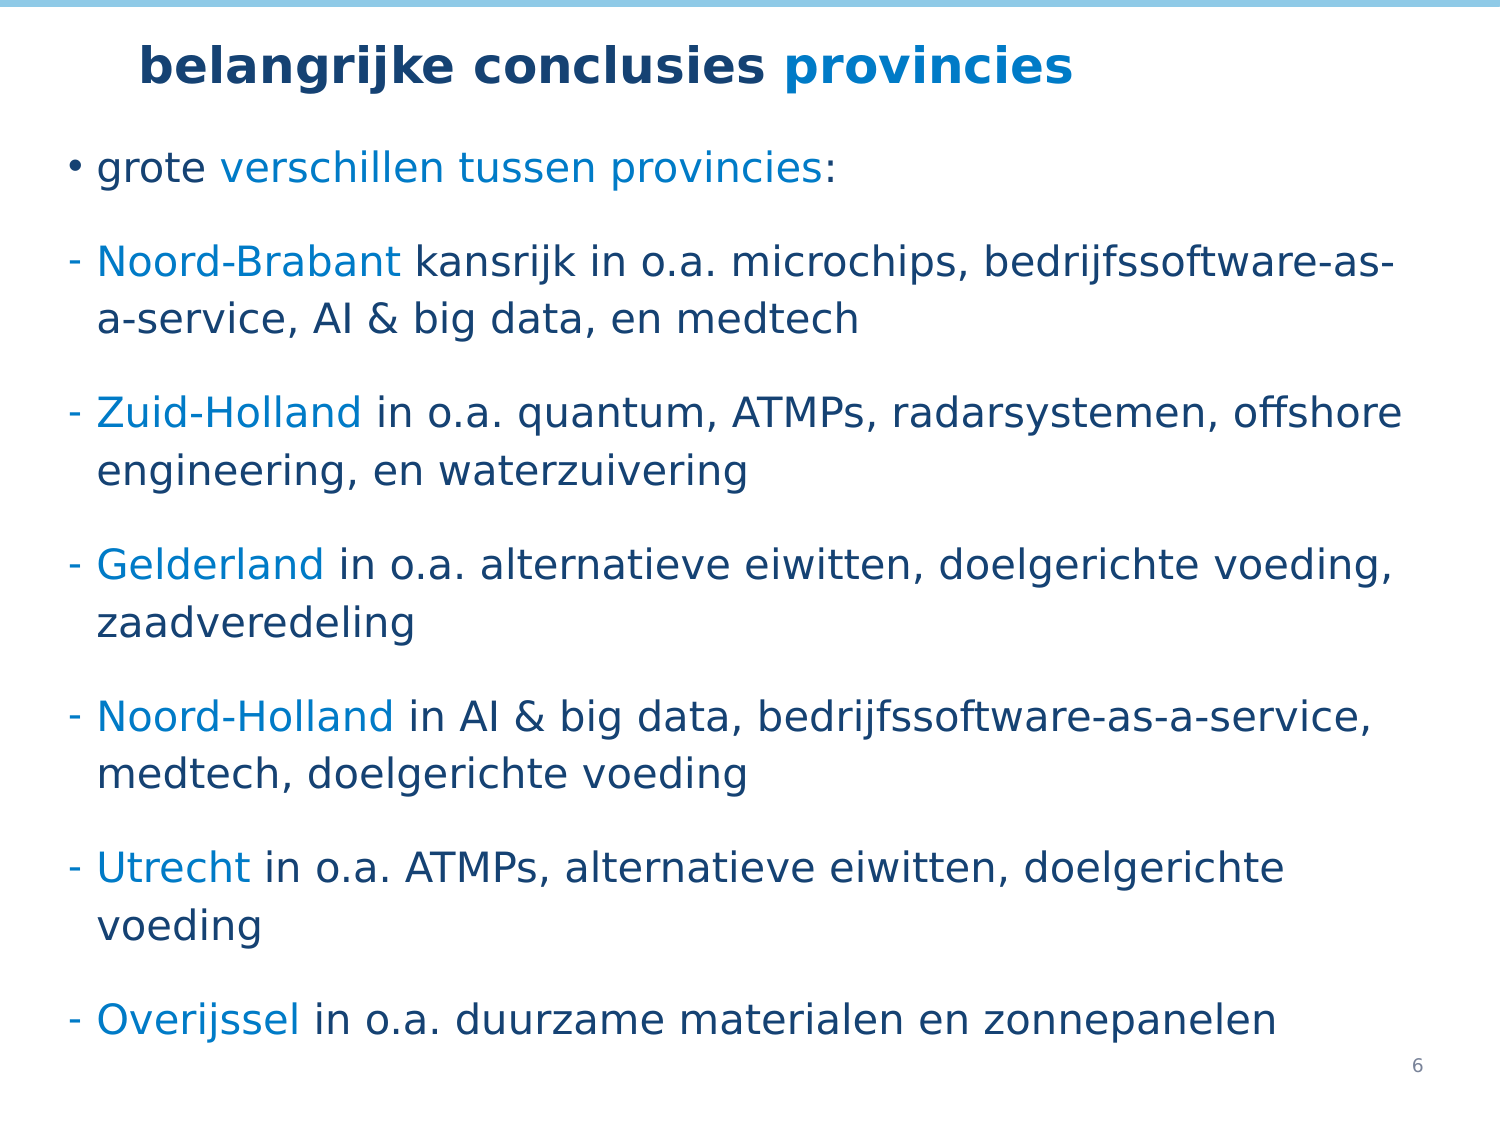

# belangrijke conclusies provincies
grote verschillen tussen provincies:
Noord-Brabant kansrijk in o.a. microchips, bedrijfssoftware-as-a-service, AI & big data, en medtech
Zuid-Holland in o.a. quantum, ATMPs, radarsystemen, offshore engineering, en waterzuivering
Gelderland in o.a. alternatieve eiwitten, doelgerichte voeding, zaadveredeling
Noord-Holland in AI & big data, bedrijfssoftware-as-a-service, medtech, doelgerichte voeding
Utrecht in o.a. ATMPs, alternatieve eiwitten, doelgerichte voeding
Overijssel in o.a. duurzame materialen en zonnepanelen

6